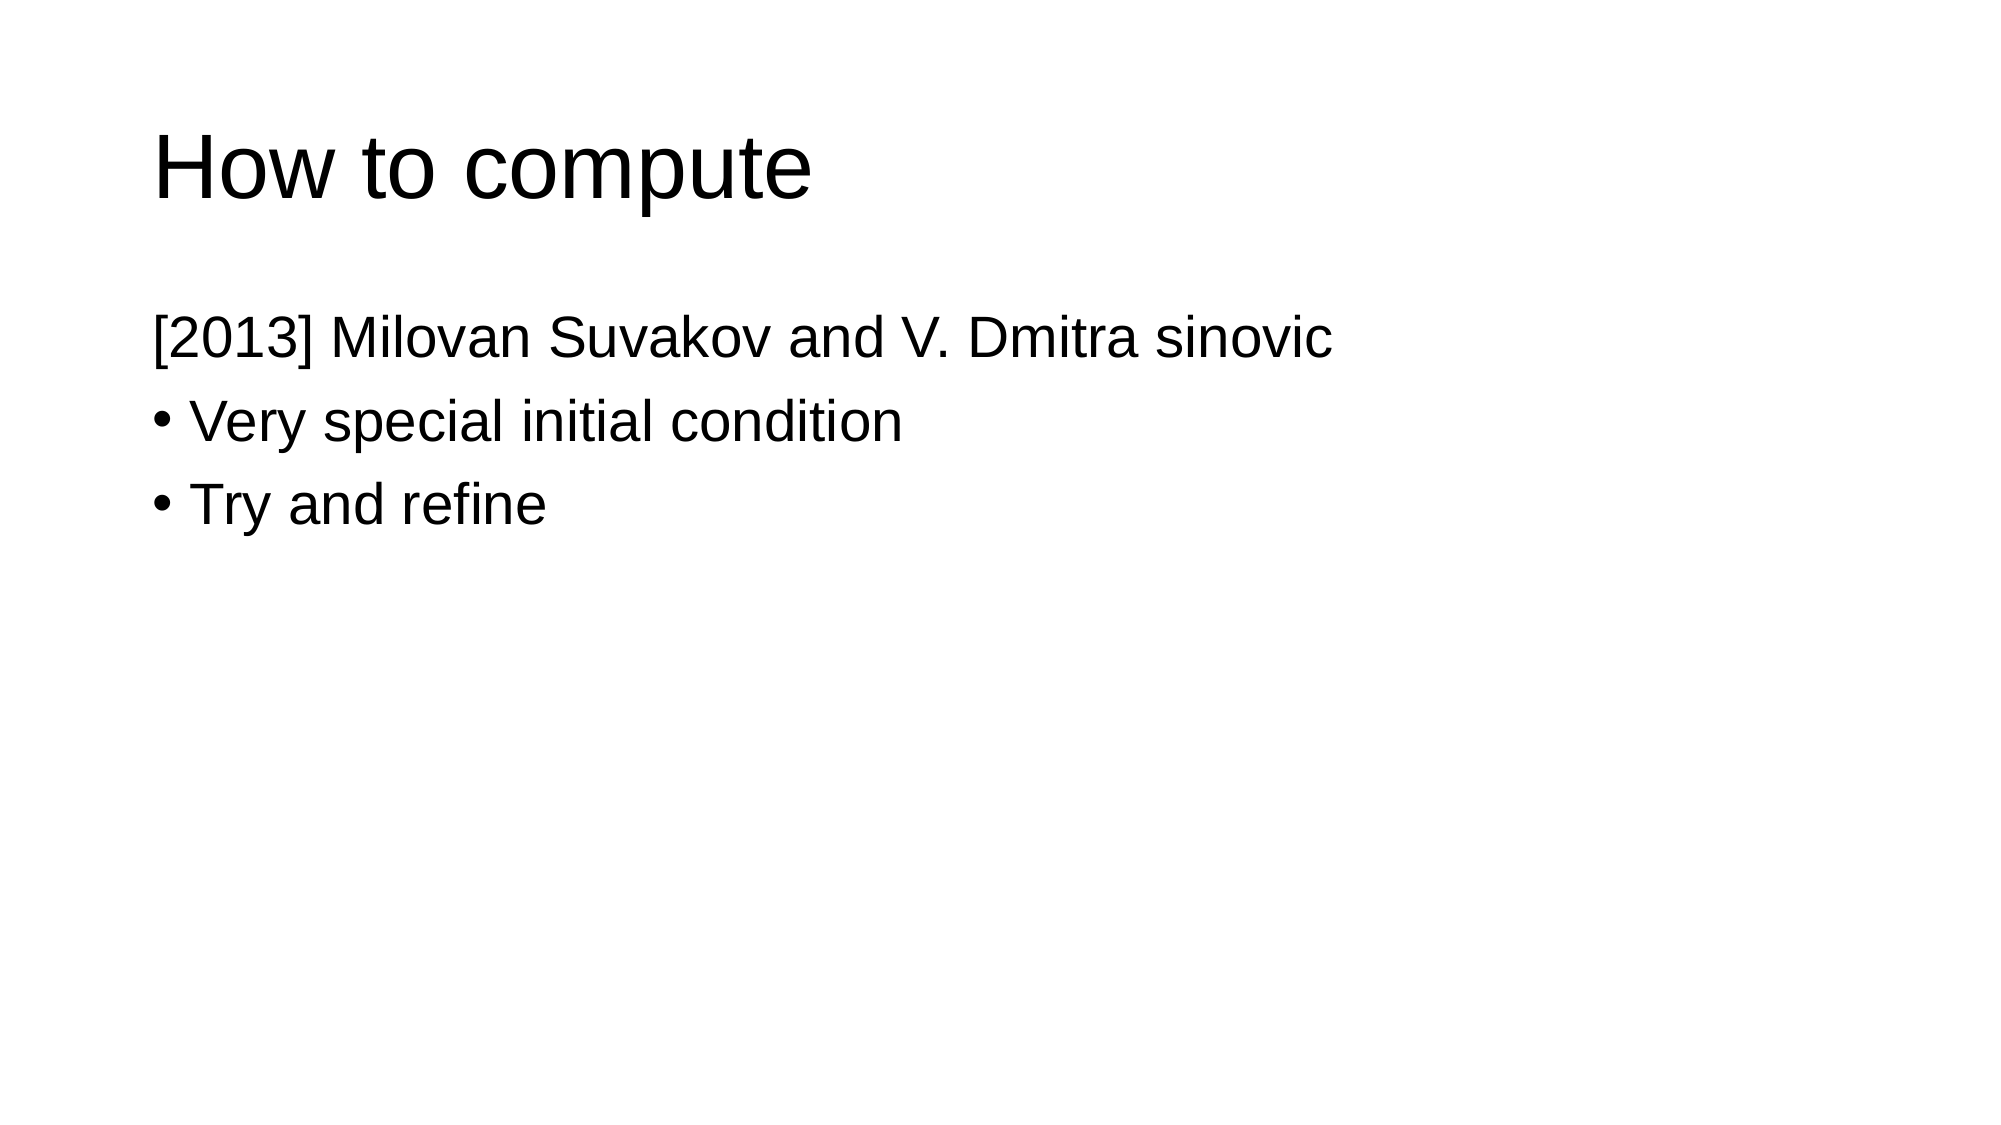

# How to compute
[2013] Milovan Suvakov and V. Dmitra sinovic
Very special initial condition
Try and refine